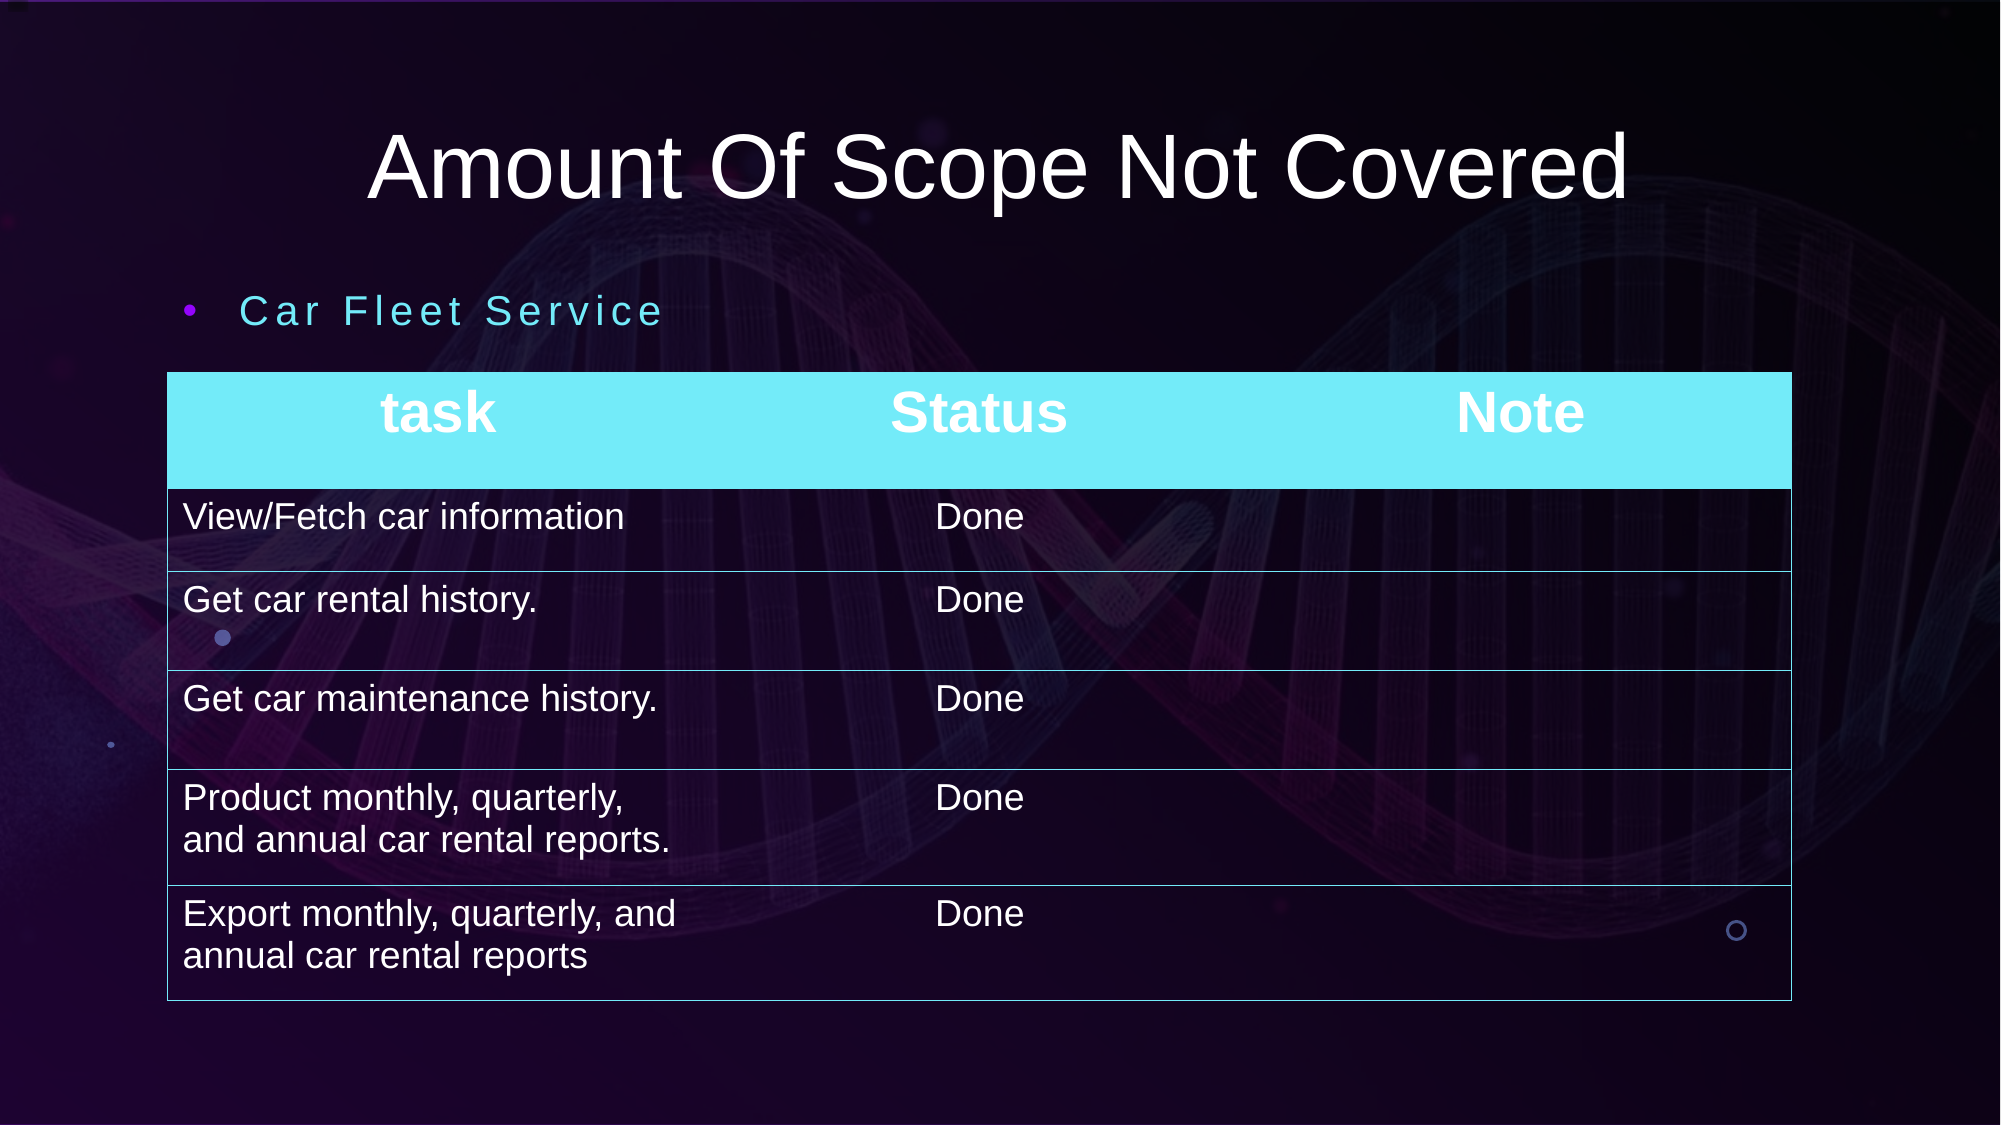

# Amount Of Scope Not Covered
Car Fleet Service
| task | Status | Note |
| --- | --- | --- |
| View/Fetch car information | Done |  |
| Get car rental history. | Done |  |
| Get car maintenance history. | Done |  |
| Product monthly, quarterly, and annual car rental reports. | Done |  |
| Export monthly, quarterly, and annual car rental reports | Done |  |